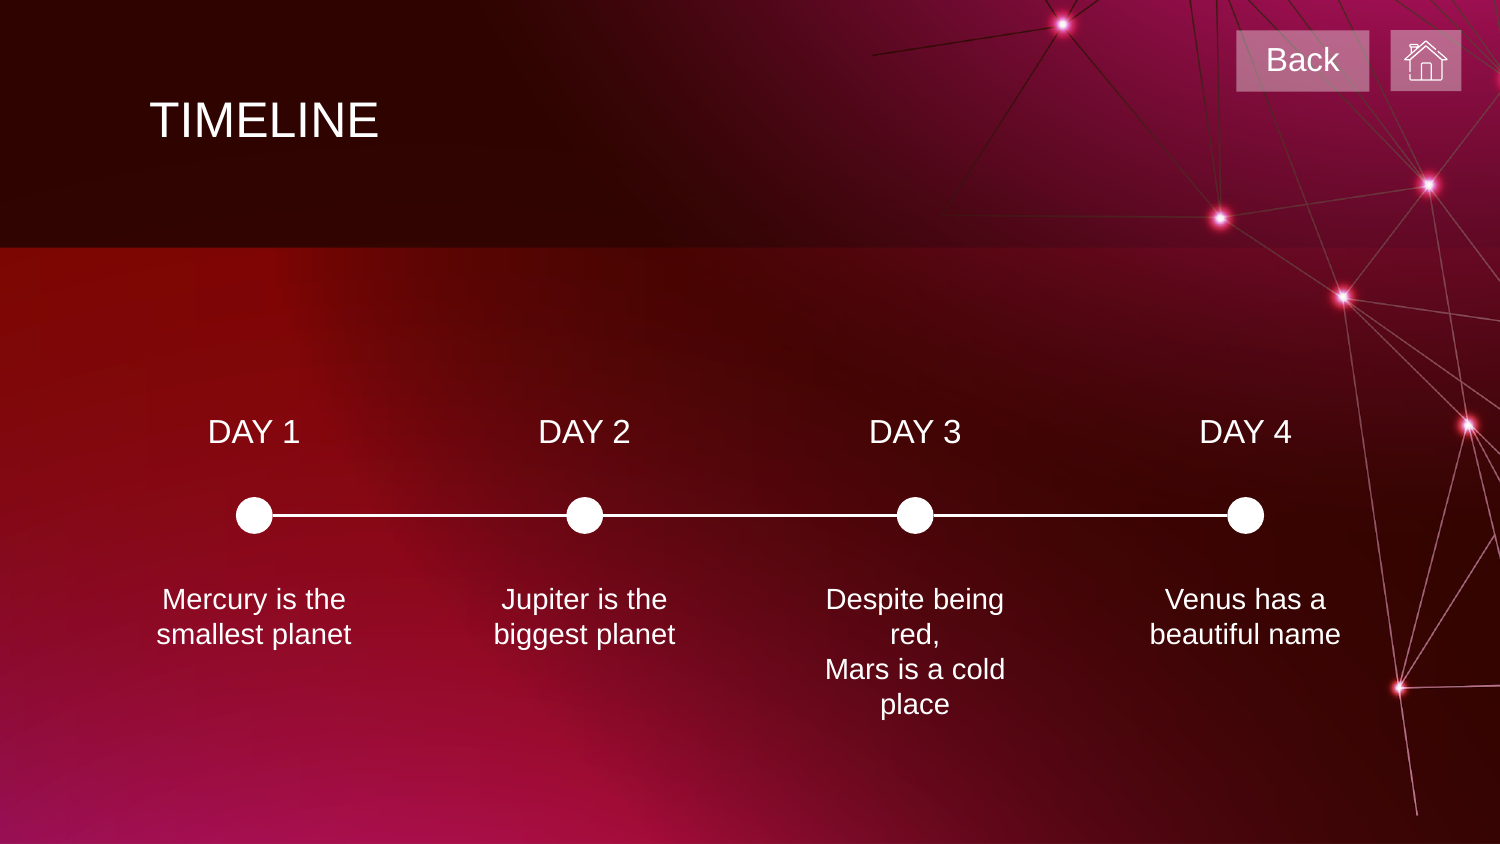

Back

TIMELINE
# DAY 1
DAY 2
DAY 3
DAY 4

Mercury is the smallest planet
Jupiter is the biggest planet
Despite being red,
Mars is a cold place

Venus has a beautiful name